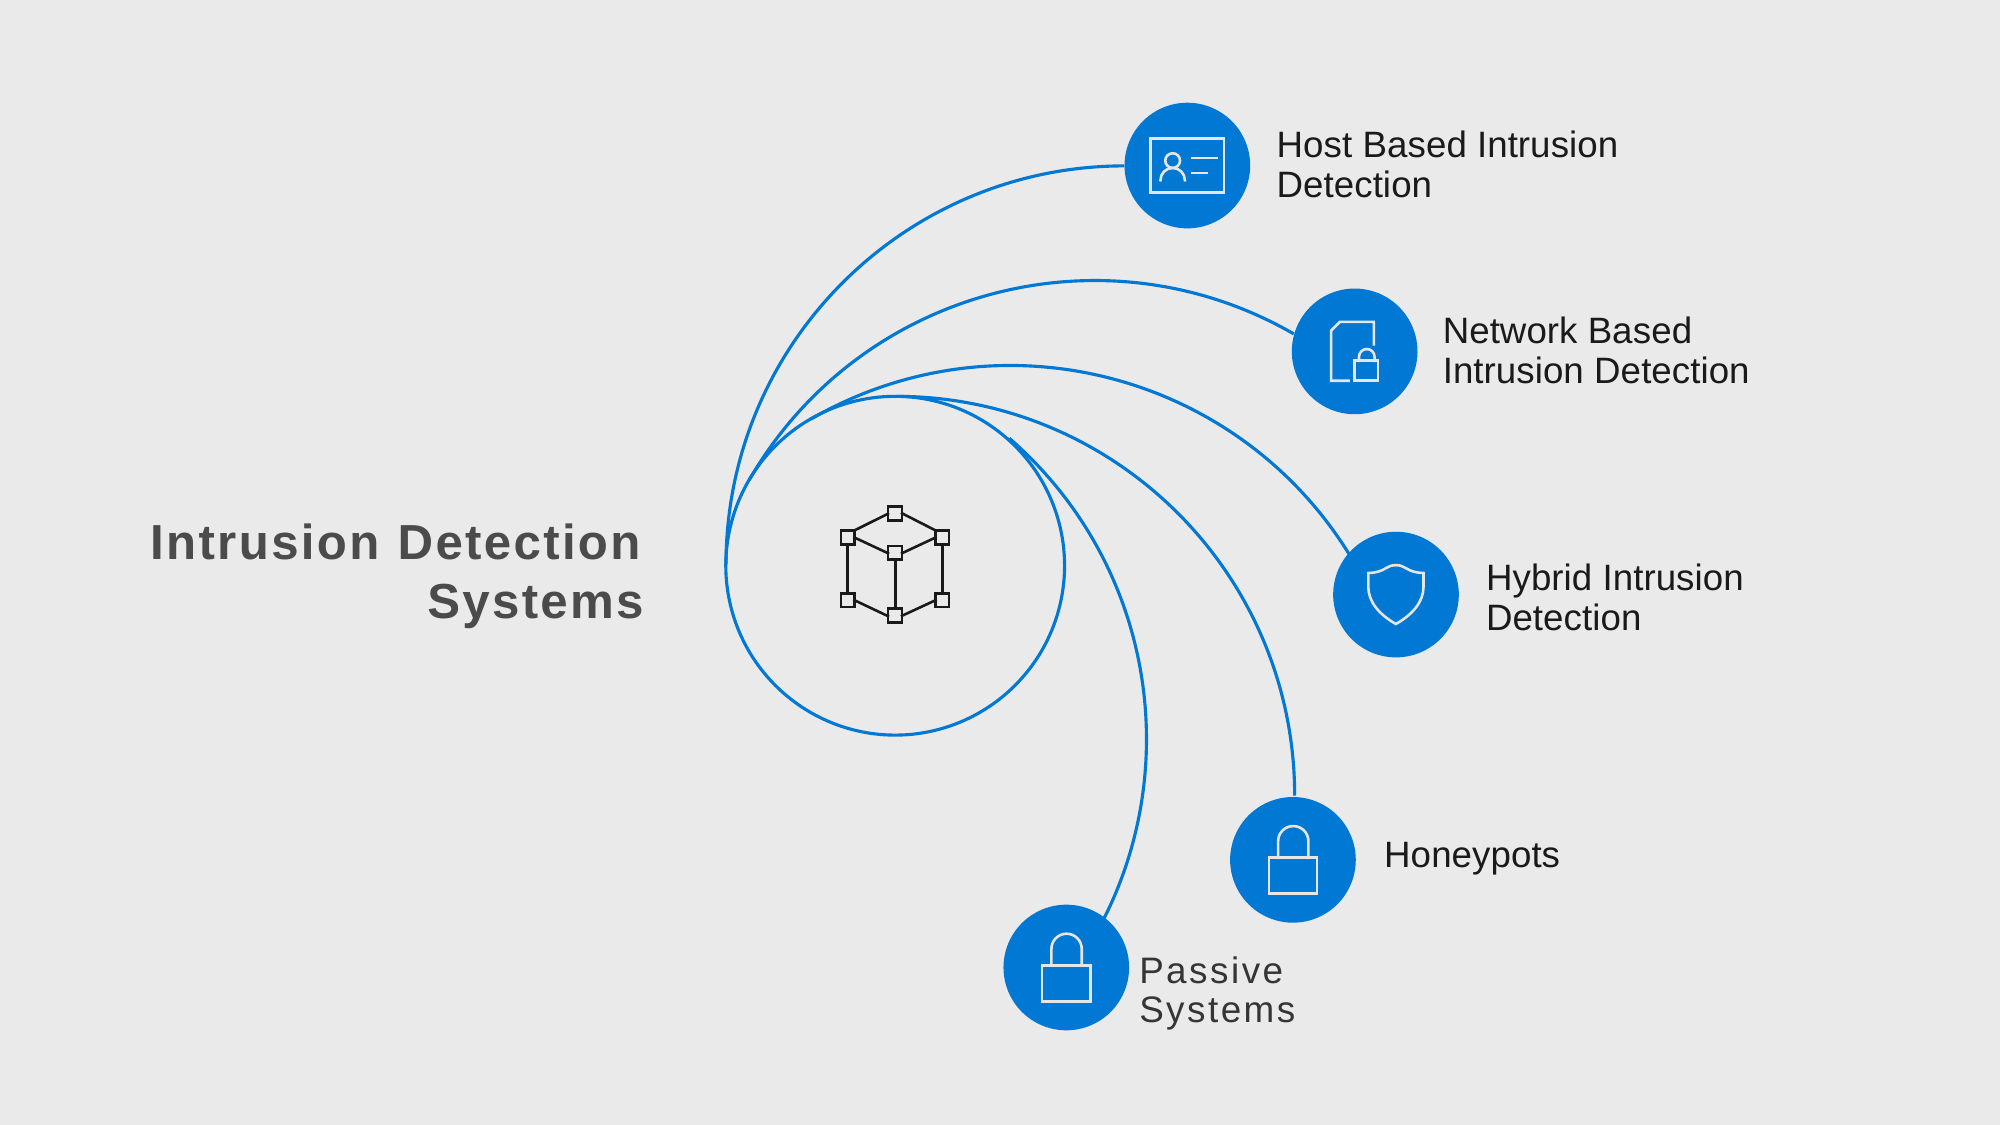

Host Based Intrusion Detection

Network Based Intrusion Detection

Intrusion Detection Systems

Hybrid Intrusion Detection

Honeypots

Passive Systems